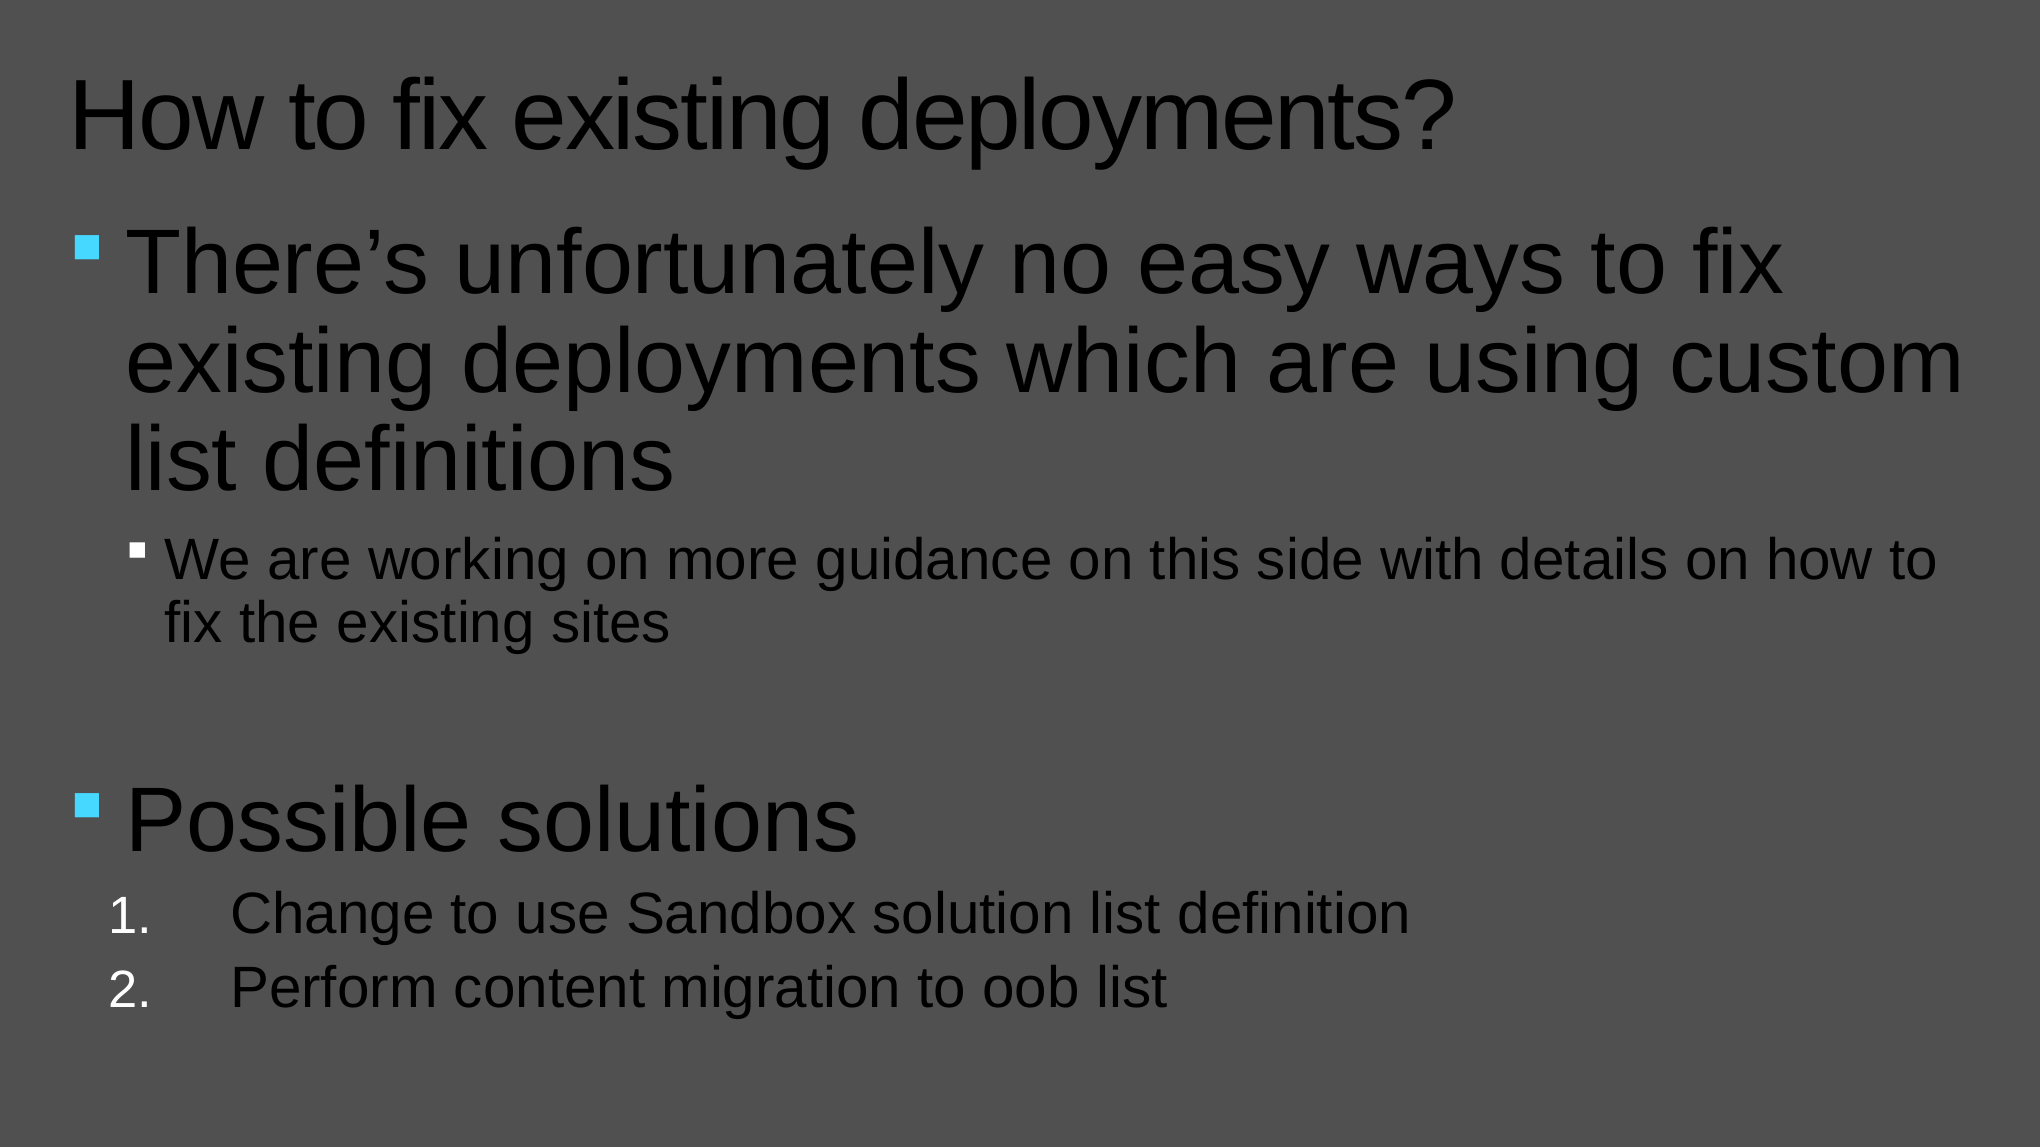

# How to fix existing deployments?
There’s unfortunately no easy ways to fix existing deployments which are using custom list definitions
We are working on more guidance on this side with details on how to fix the existing sites
Possible solutions
Change to use Sandbox solution list definition
Perform content migration to oob list